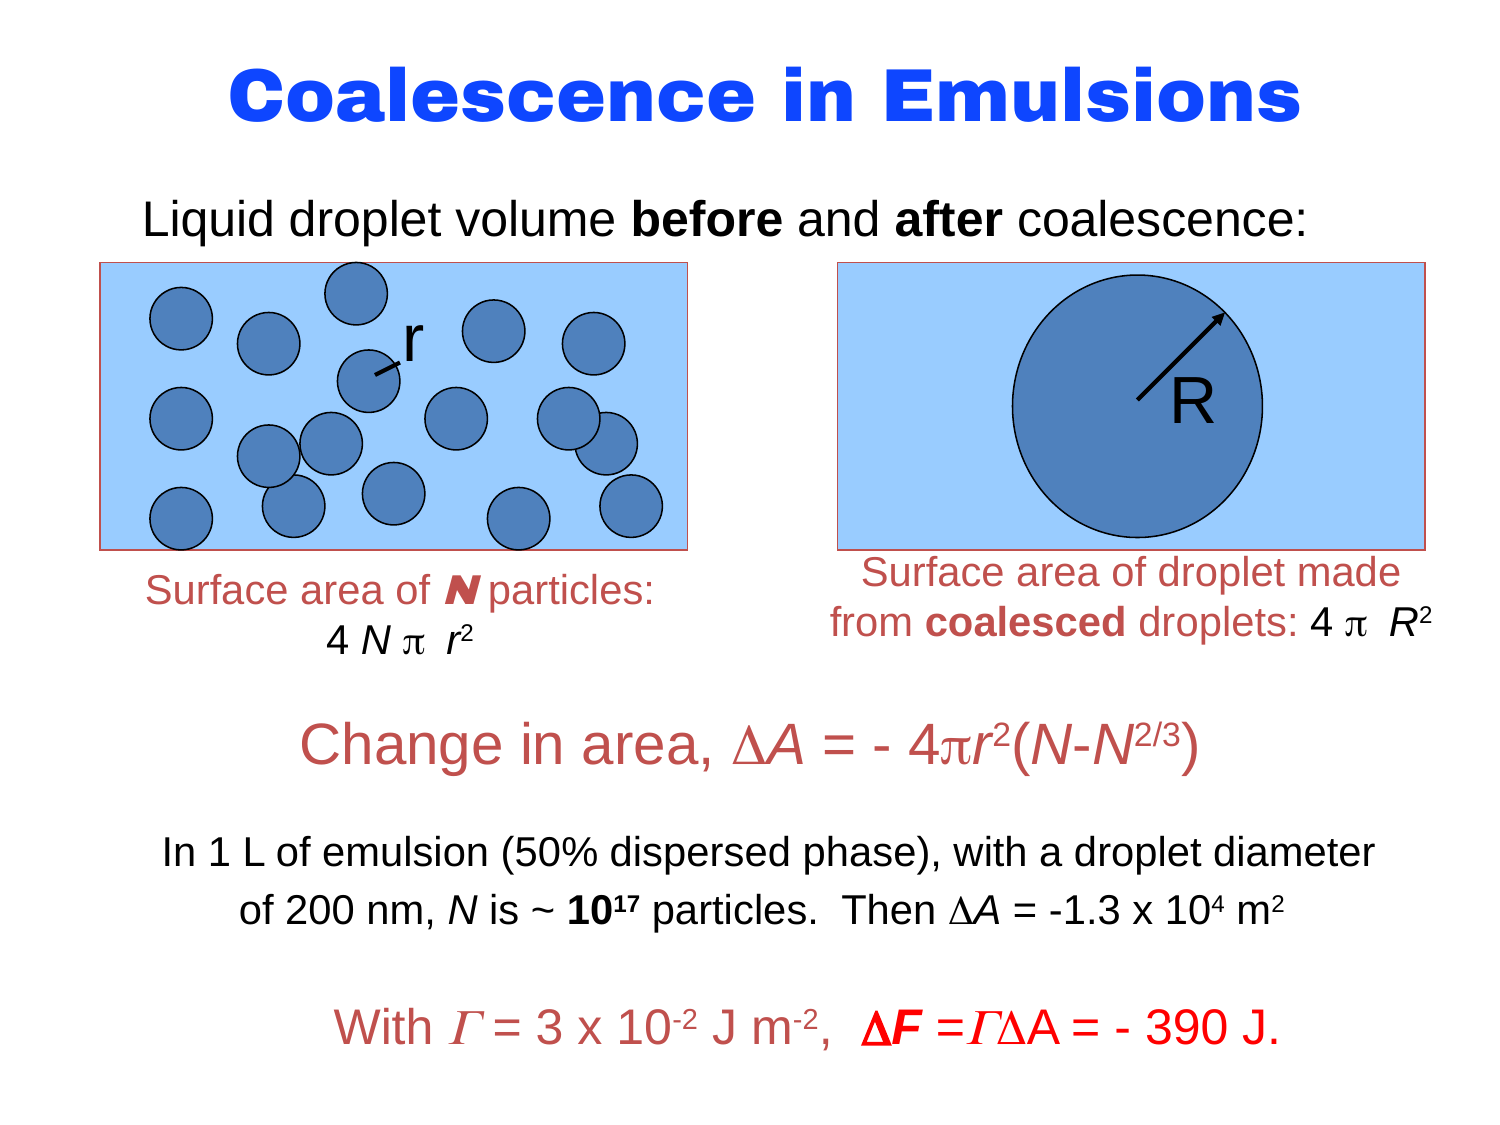

Coalescence in Emulsions
Liquid droplet volume before and after coalescence:

r

R

Surface area of droplet made from coalesced droplets: 4 π R2
Surface area of N particles: 4 N π r2
Change in area, ΔA = - 4πr2(N-N2/3)
In 1 L of emulsion (50% dispersed phase), with a droplet diameter of 200 nm, N is ~ 1017 particles.  Then ΔA = -1.3 x 104 m2
With Γ = 3 x 10-2 J m-2,  ΔF =ΓΔA = - 390 J.